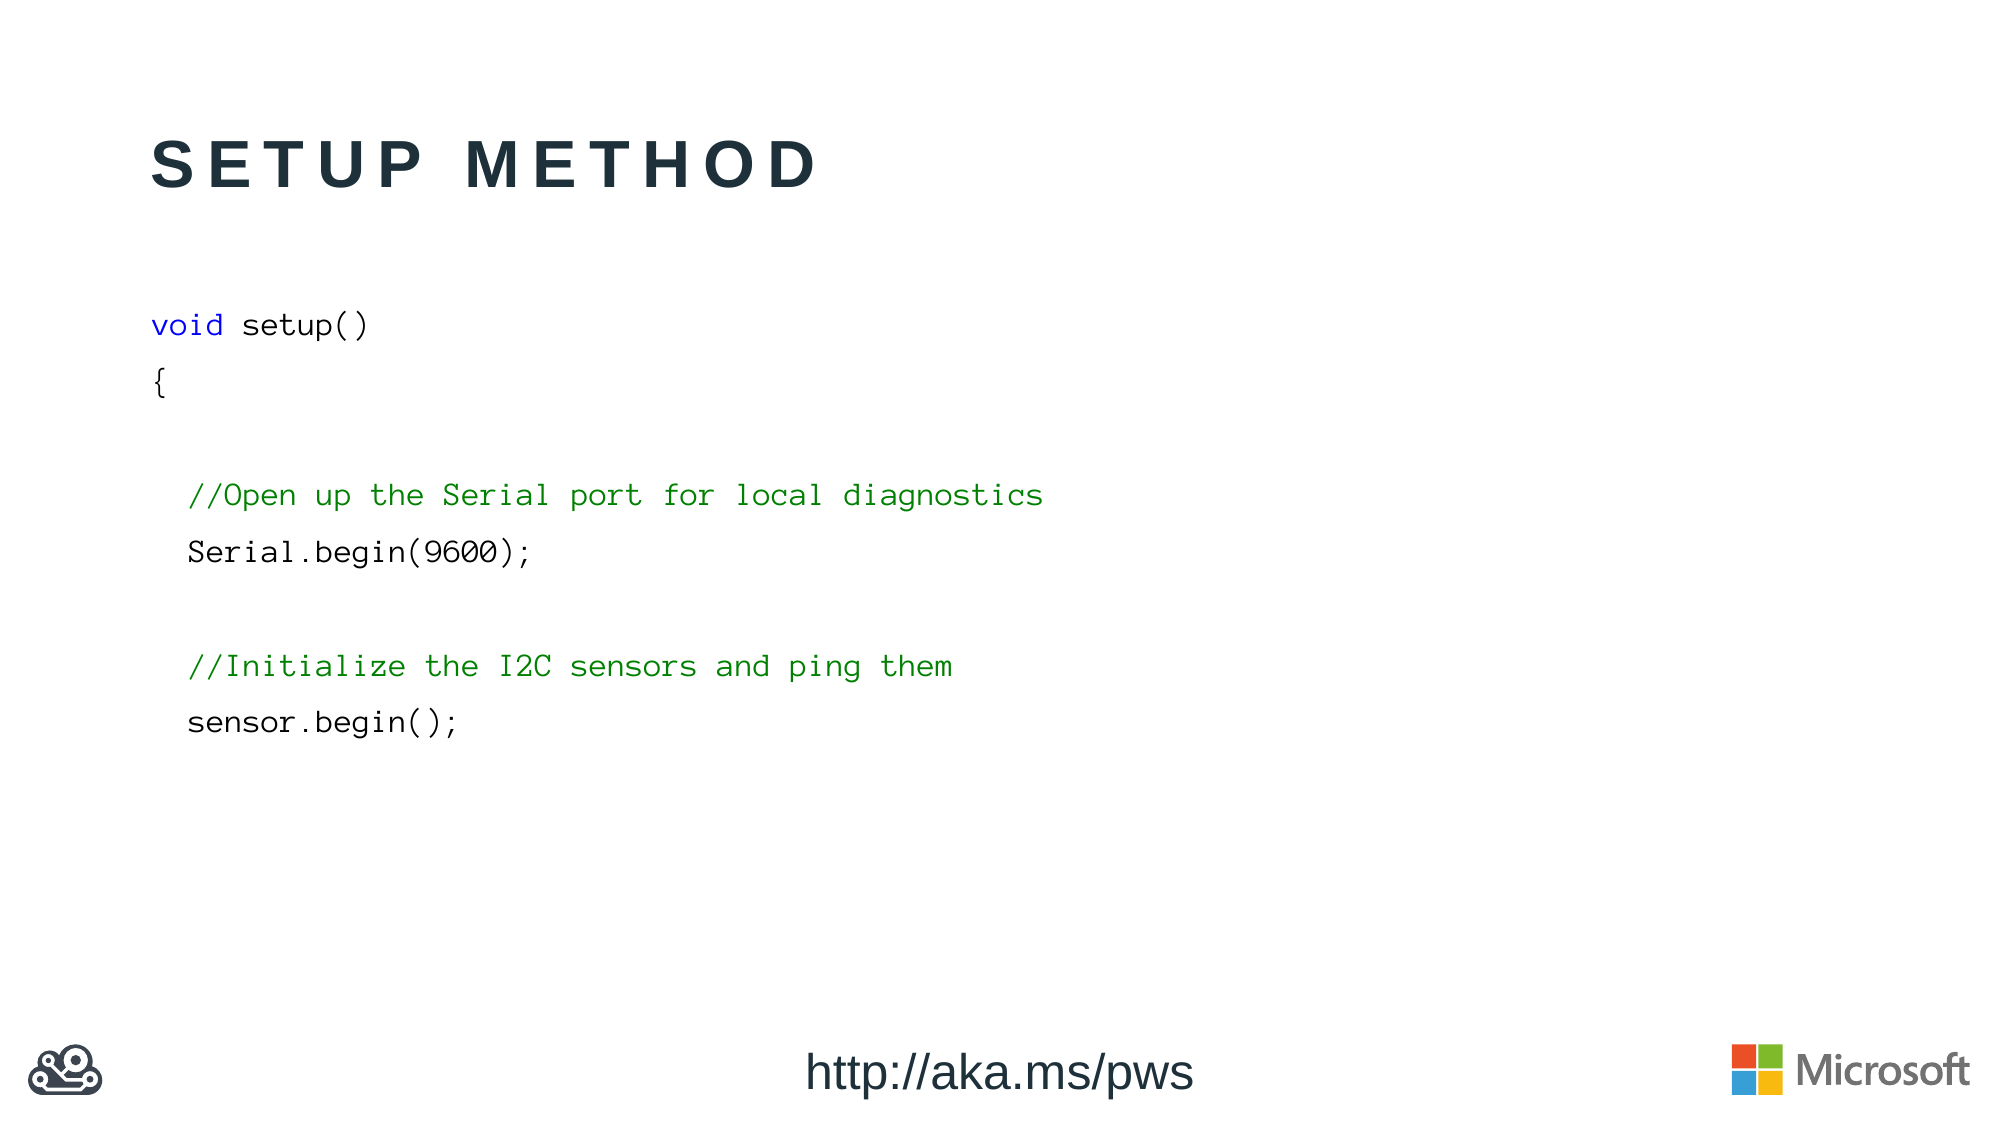

# Setup method
void setup()
{

  //Open up the Serial port for local diagnostics
  Serial.begin(9600);

  //Initialize the I2C sensors and ping them
  sensor.begin();